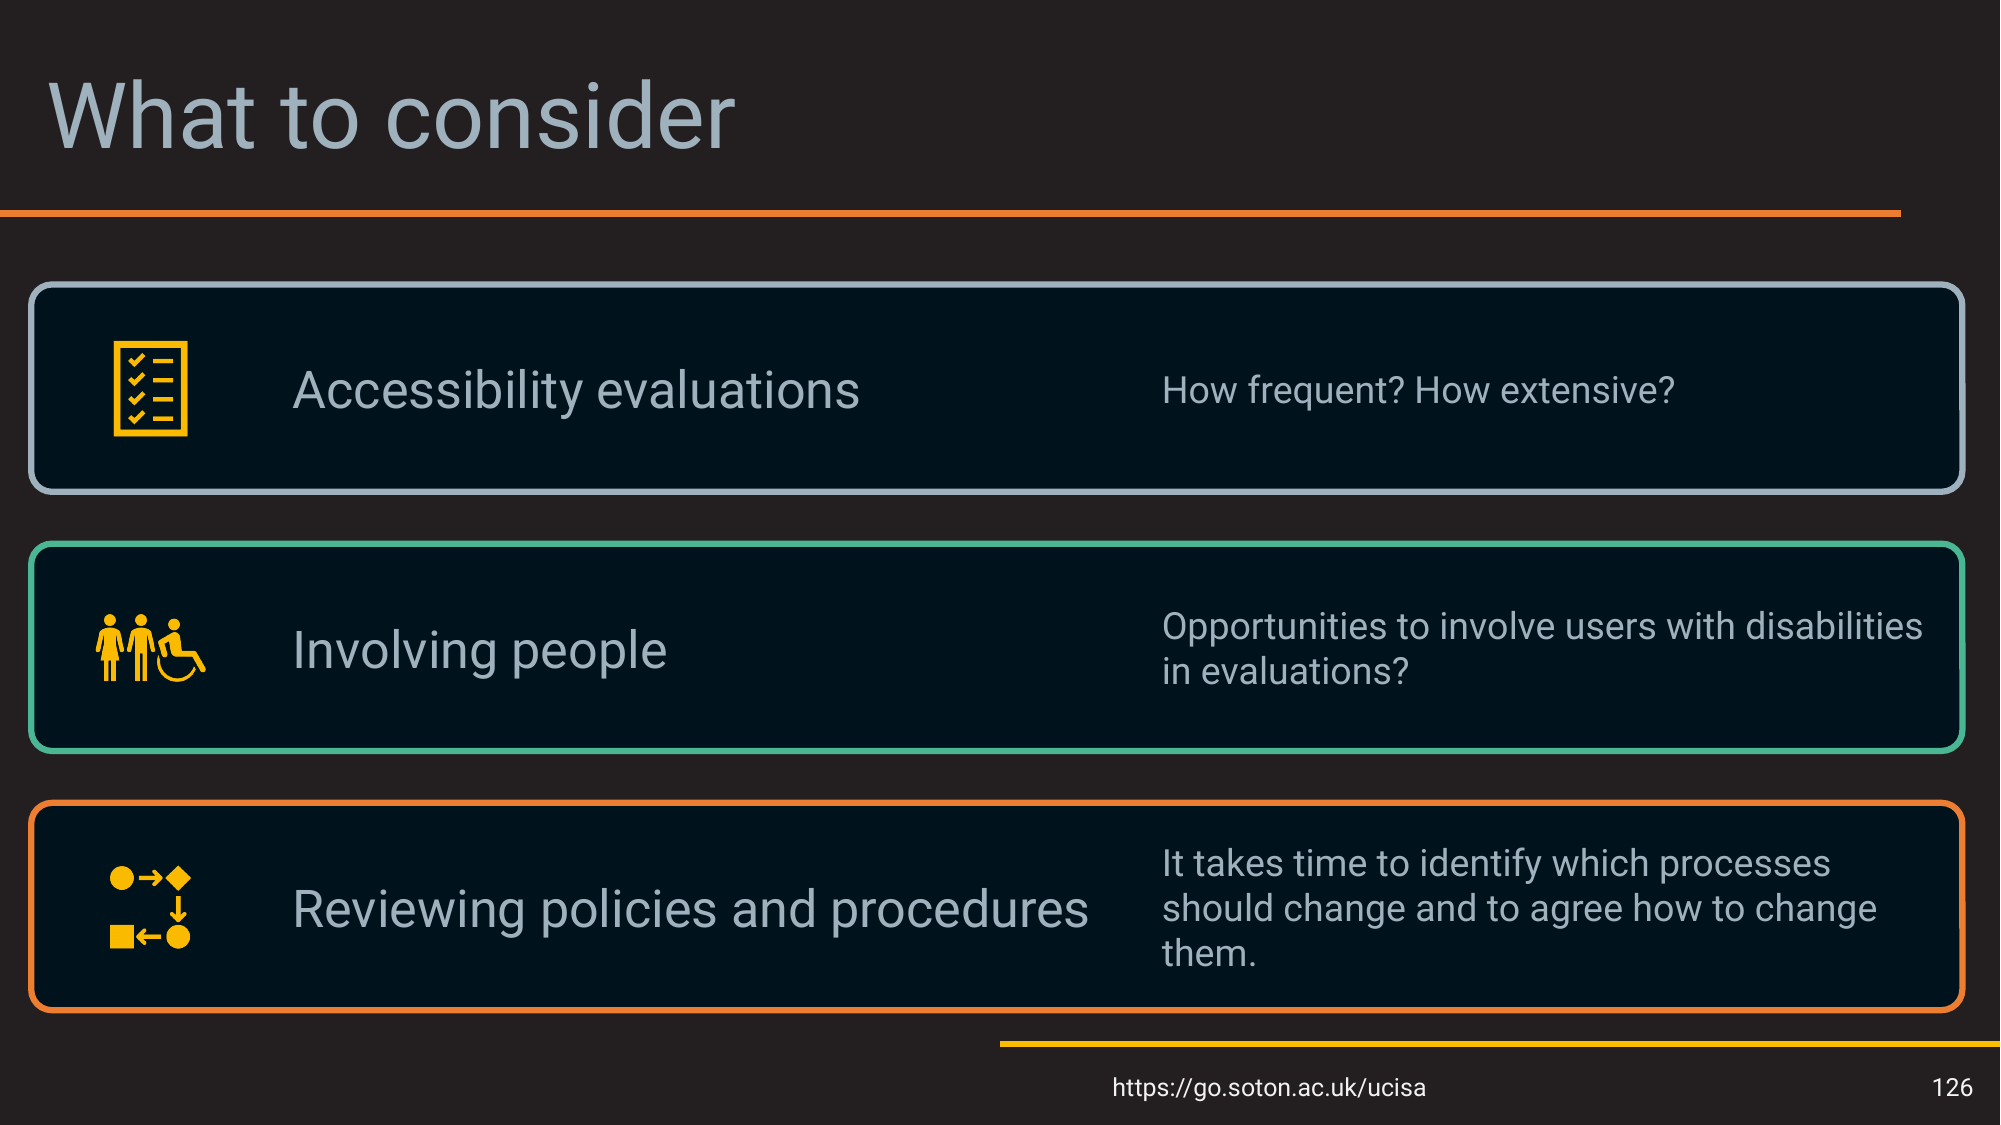

# What to consider
Accessibility evaluations
How frequent? How extensive?
Involving people
Opportunities to involve users with disabilities in evaluations?
Reviewing policies and procedures
It takes time to identify which processes should change and to agree how to change them.
126
https://go.soton.ac.uk/ucisa